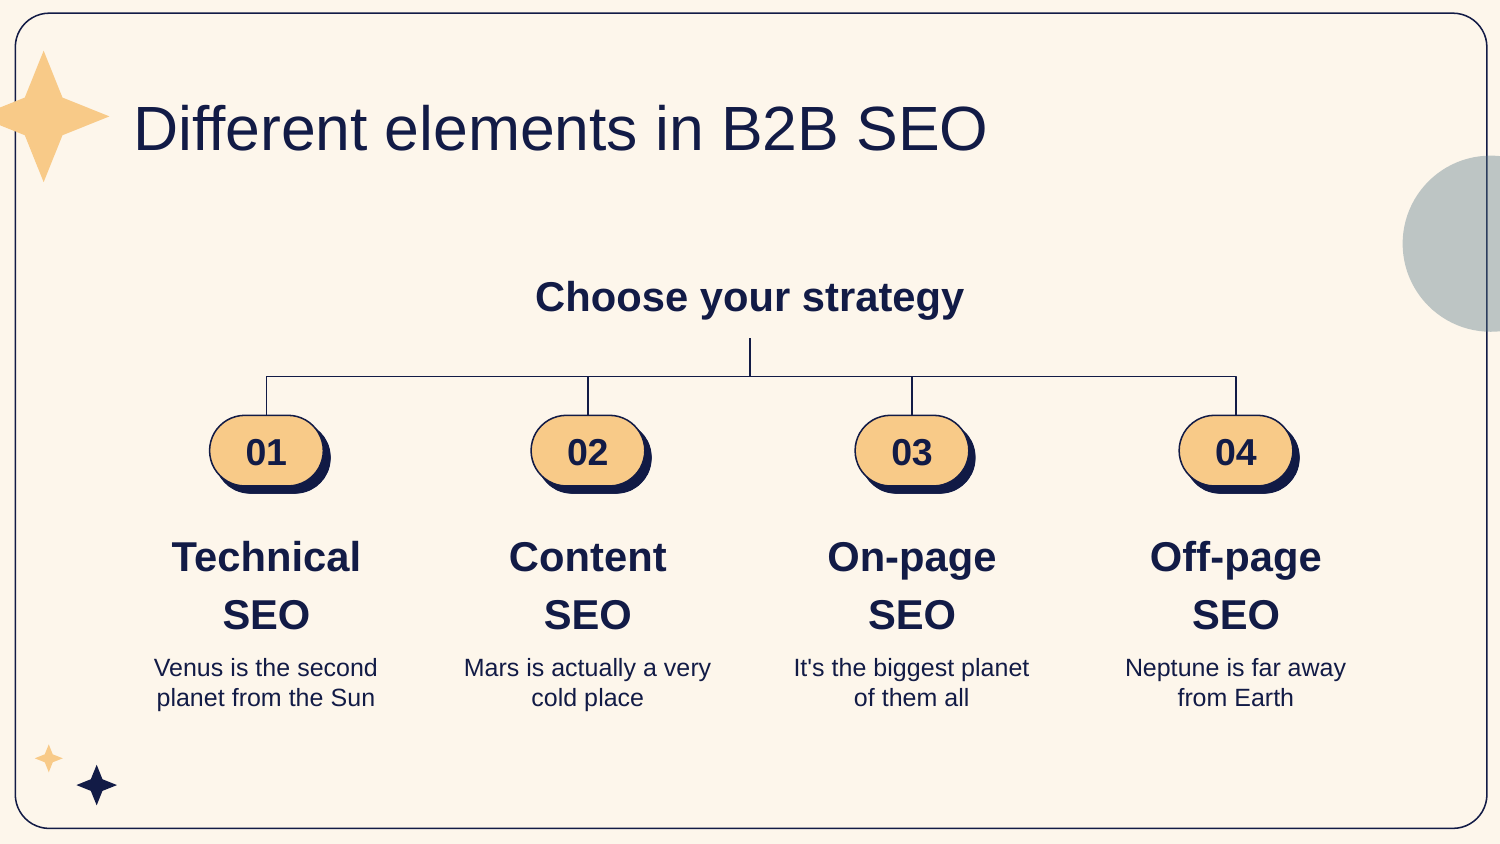

# Different elements in B2B SEO
Choose your strategy
01
02
03
04
Technical SEO
Content SEO
On-page SEO
Off-page SEO
Venus is the second planet from the Sun
Mars is actually a very cold place
It's the biggest planet of them all
Neptune is far away from Earth